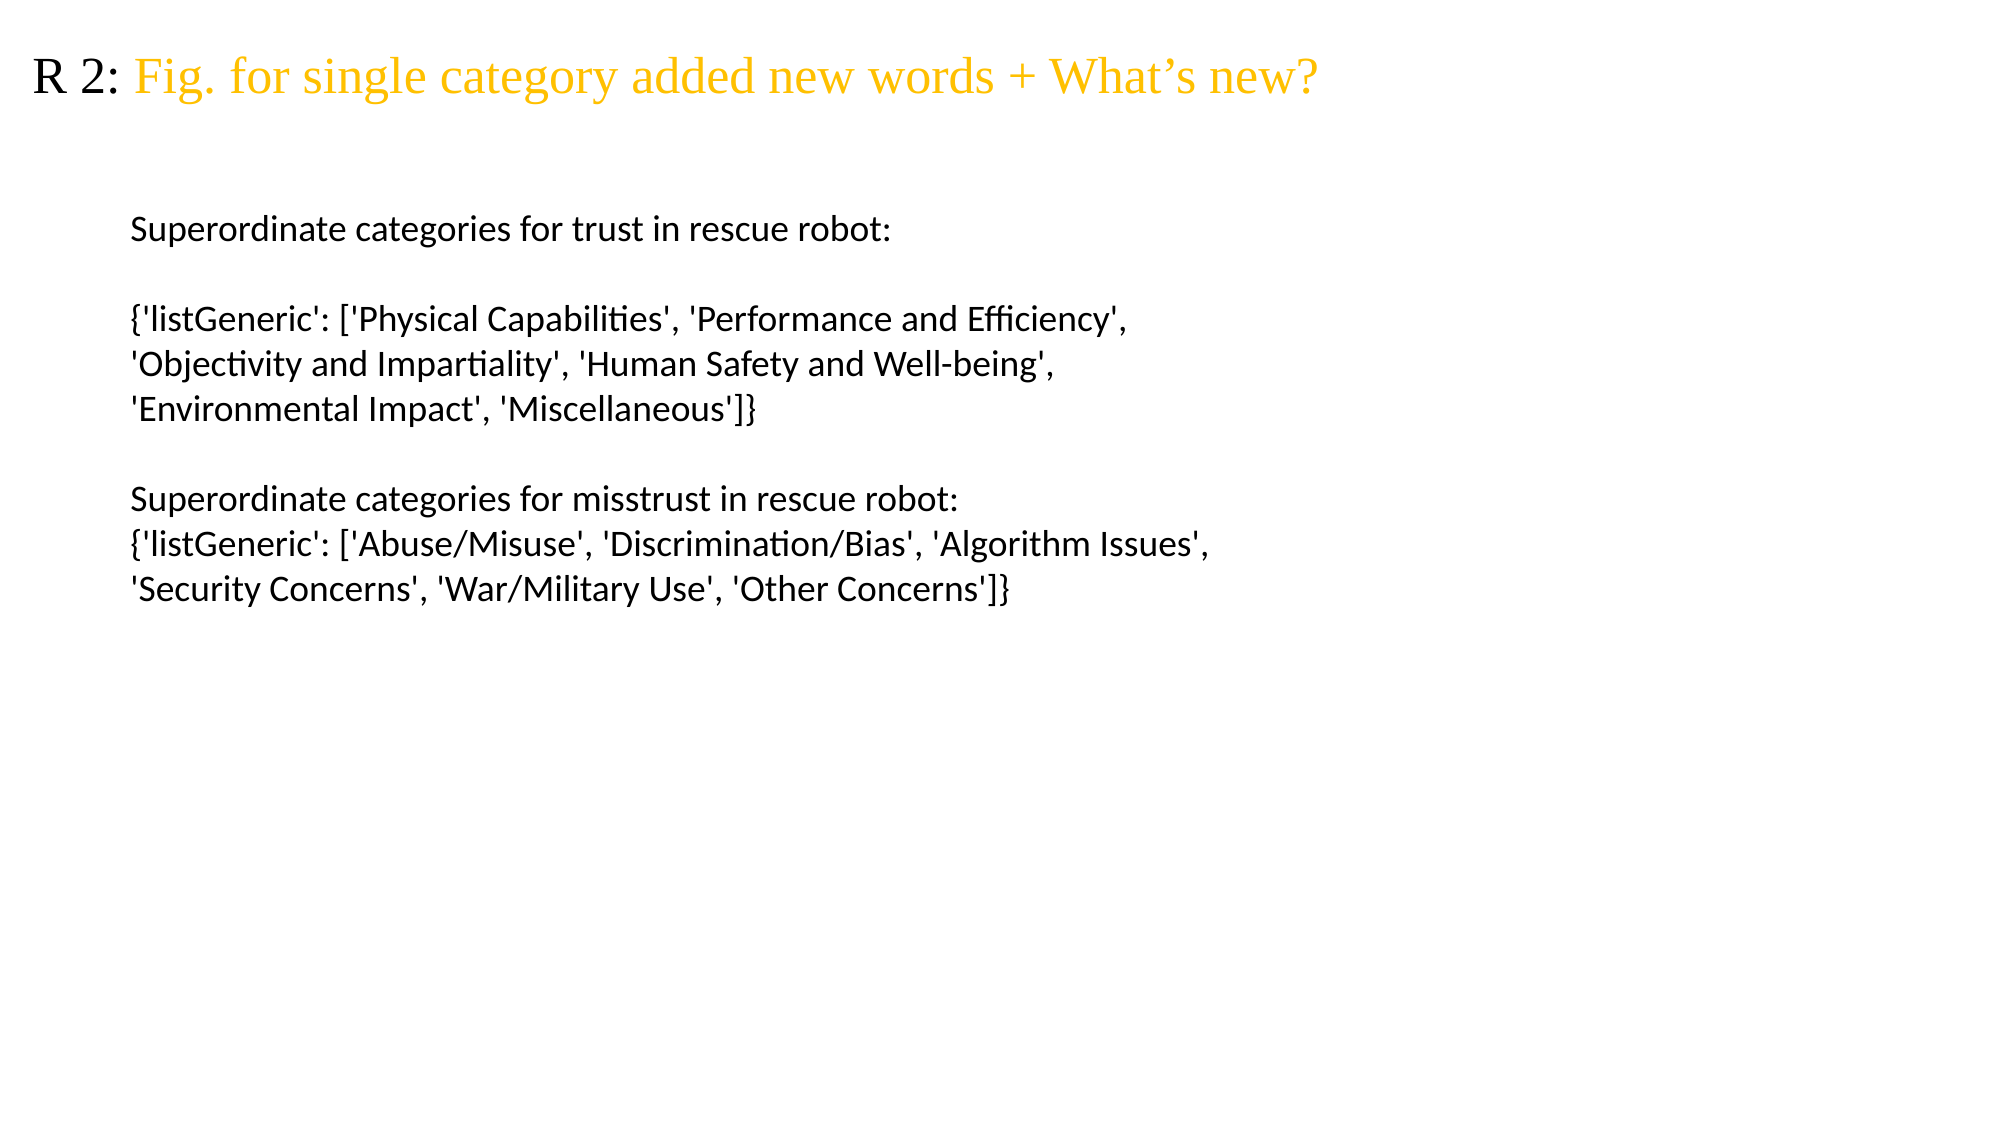

R 2: Fig. for single category added new words + What’s new?
Superordinate categories for trust in rescue robot:

{'listGeneric': ['Physical Capabilities', 'Performance and Efficiency', 'Objectivity and Impartiality', 'Human Safety and Well-being', 'Environmental Impact', 'Miscellaneous']}

Superordinate categories for misstrust in rescue robot:
{'listGeneric': ['Abuse/Misuse', 'Discrimination/Bias', 'Algorithm Issues', 'Security Concerns', 'War/Military Use', 'Other Concerns']}